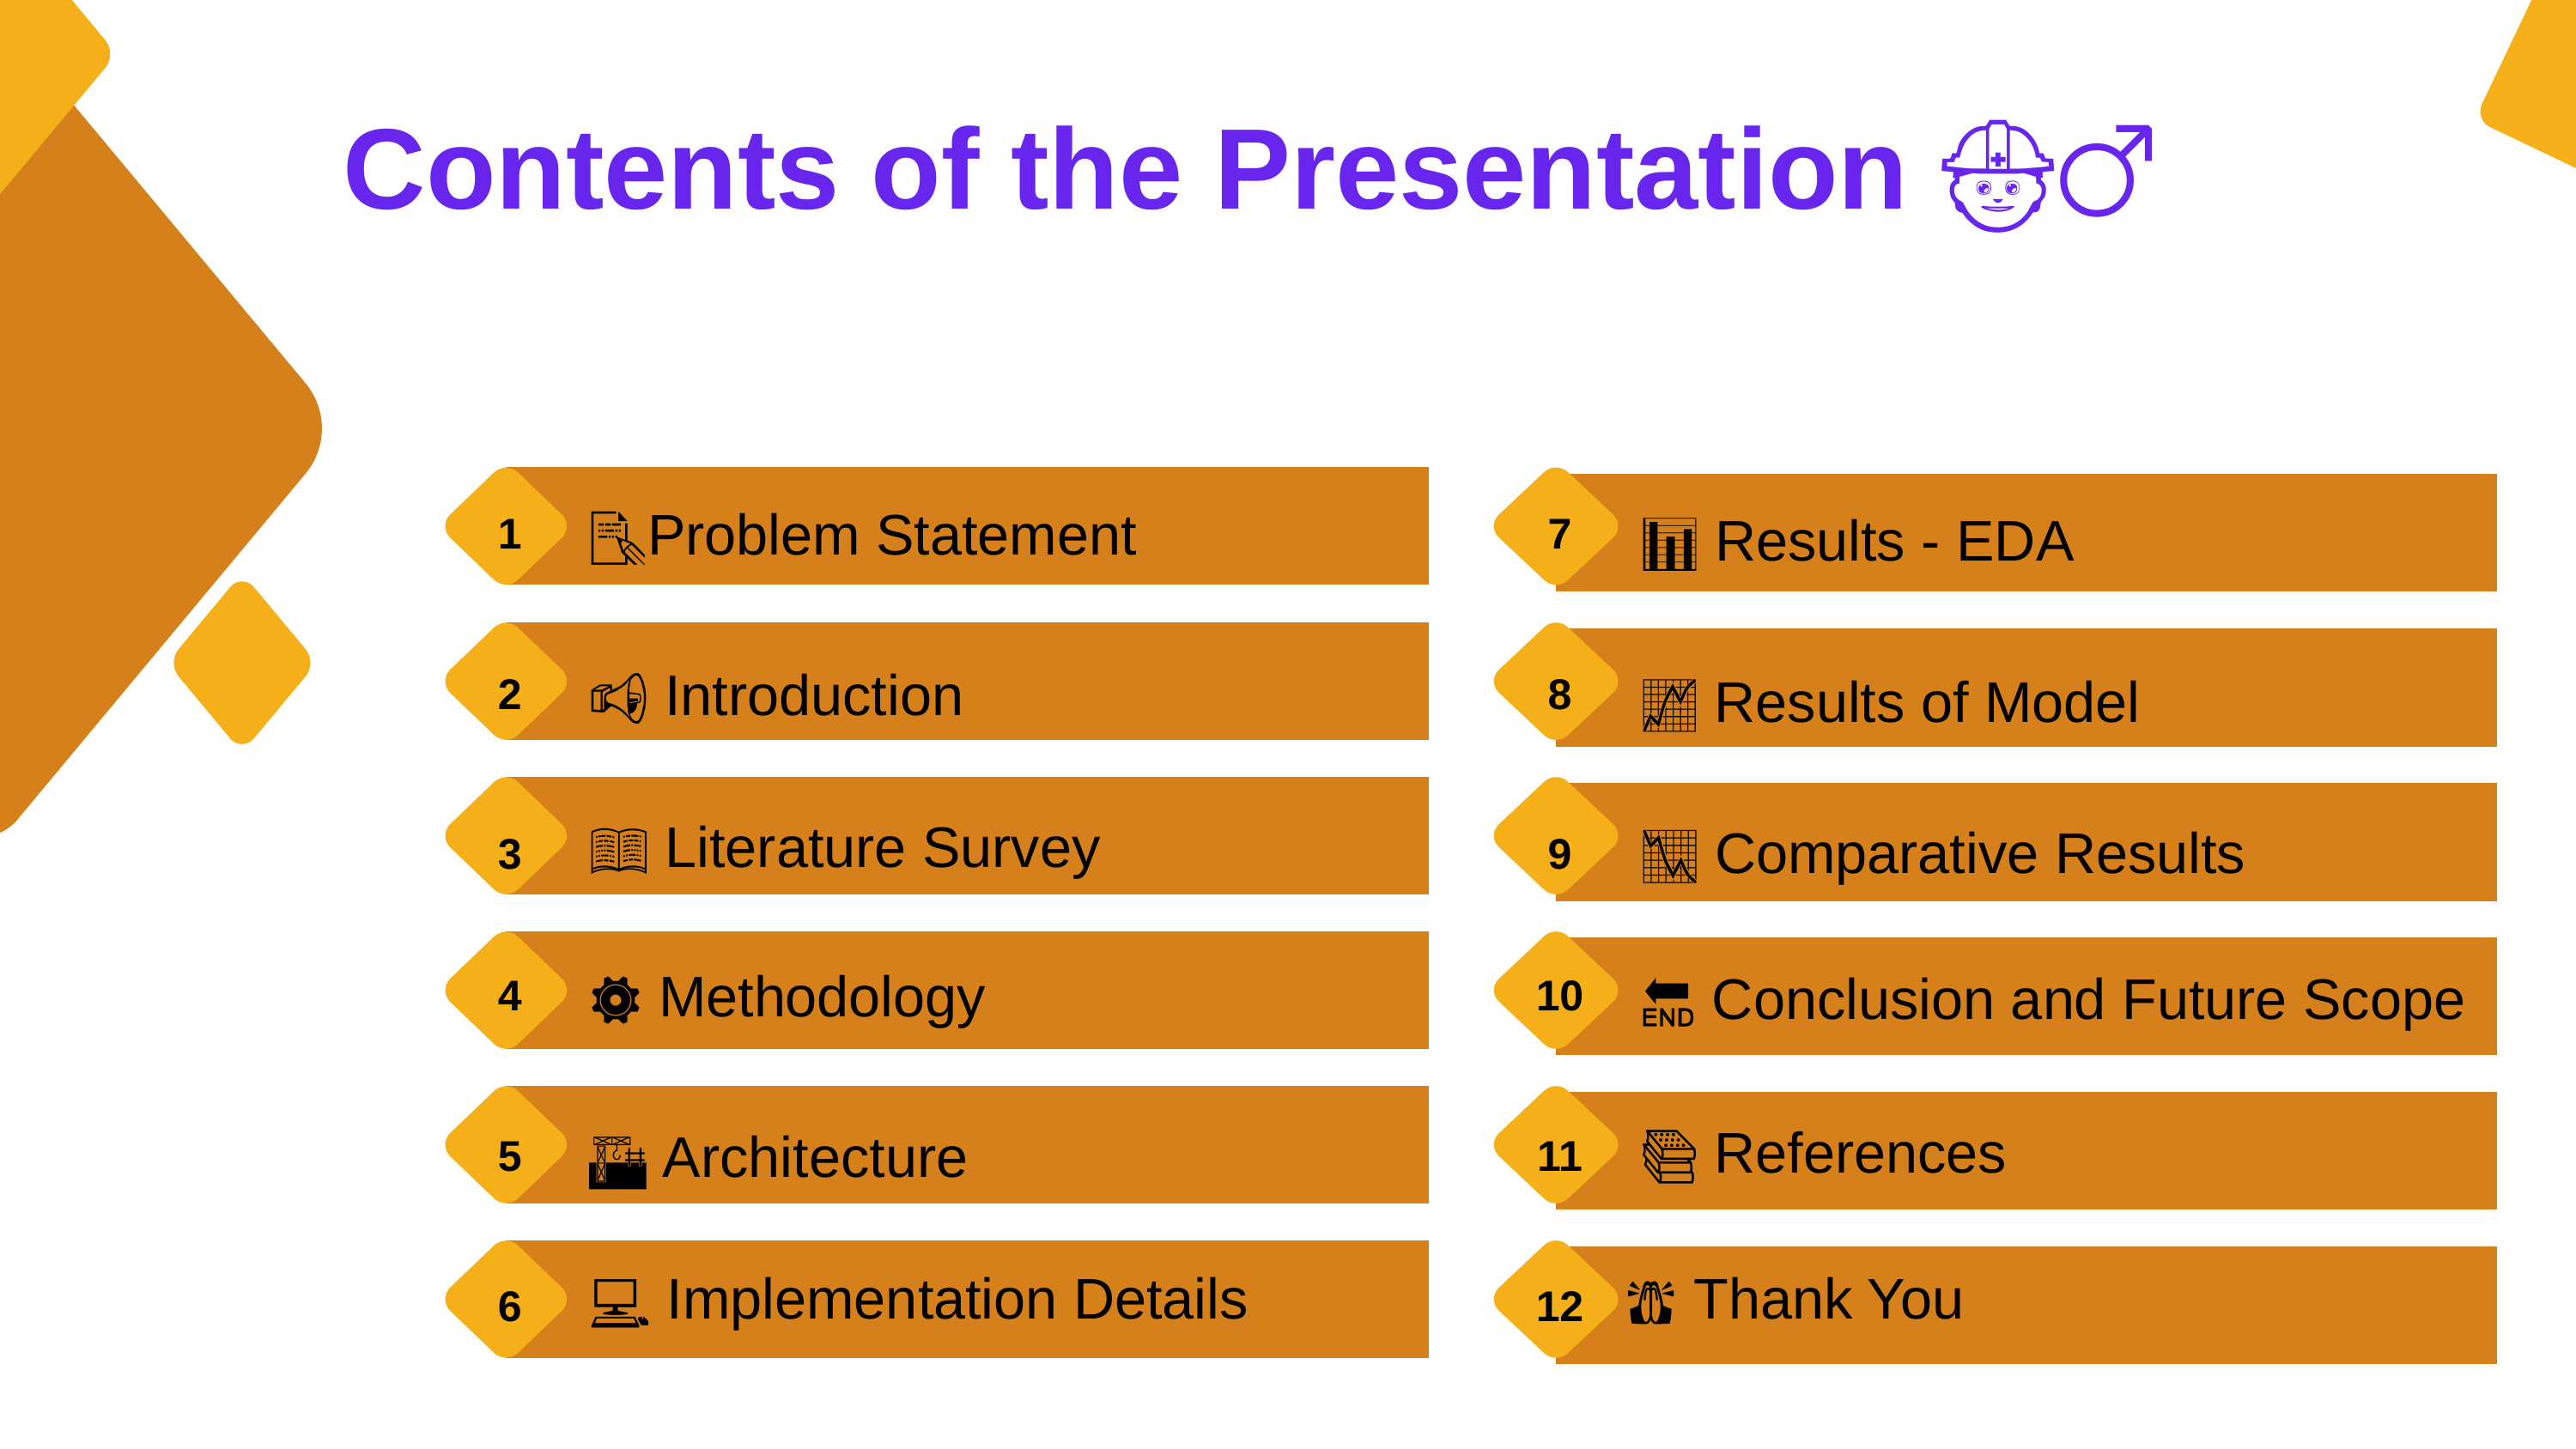

Contents of the Presentation 👷‍♂️

📝Problem Statement
📊 Results - EDA
1
7

📢 Introduction
📈 Results of Model
2
8

📖 Literature Survey
📉 Comparative Results
3
9

⚙️ Methodology
🔚 Conclusion and Future Scope
4
10

📚 References
🏗️ Architecture
5
11

💻 Implementation Details
🙏 Thank You
6
12